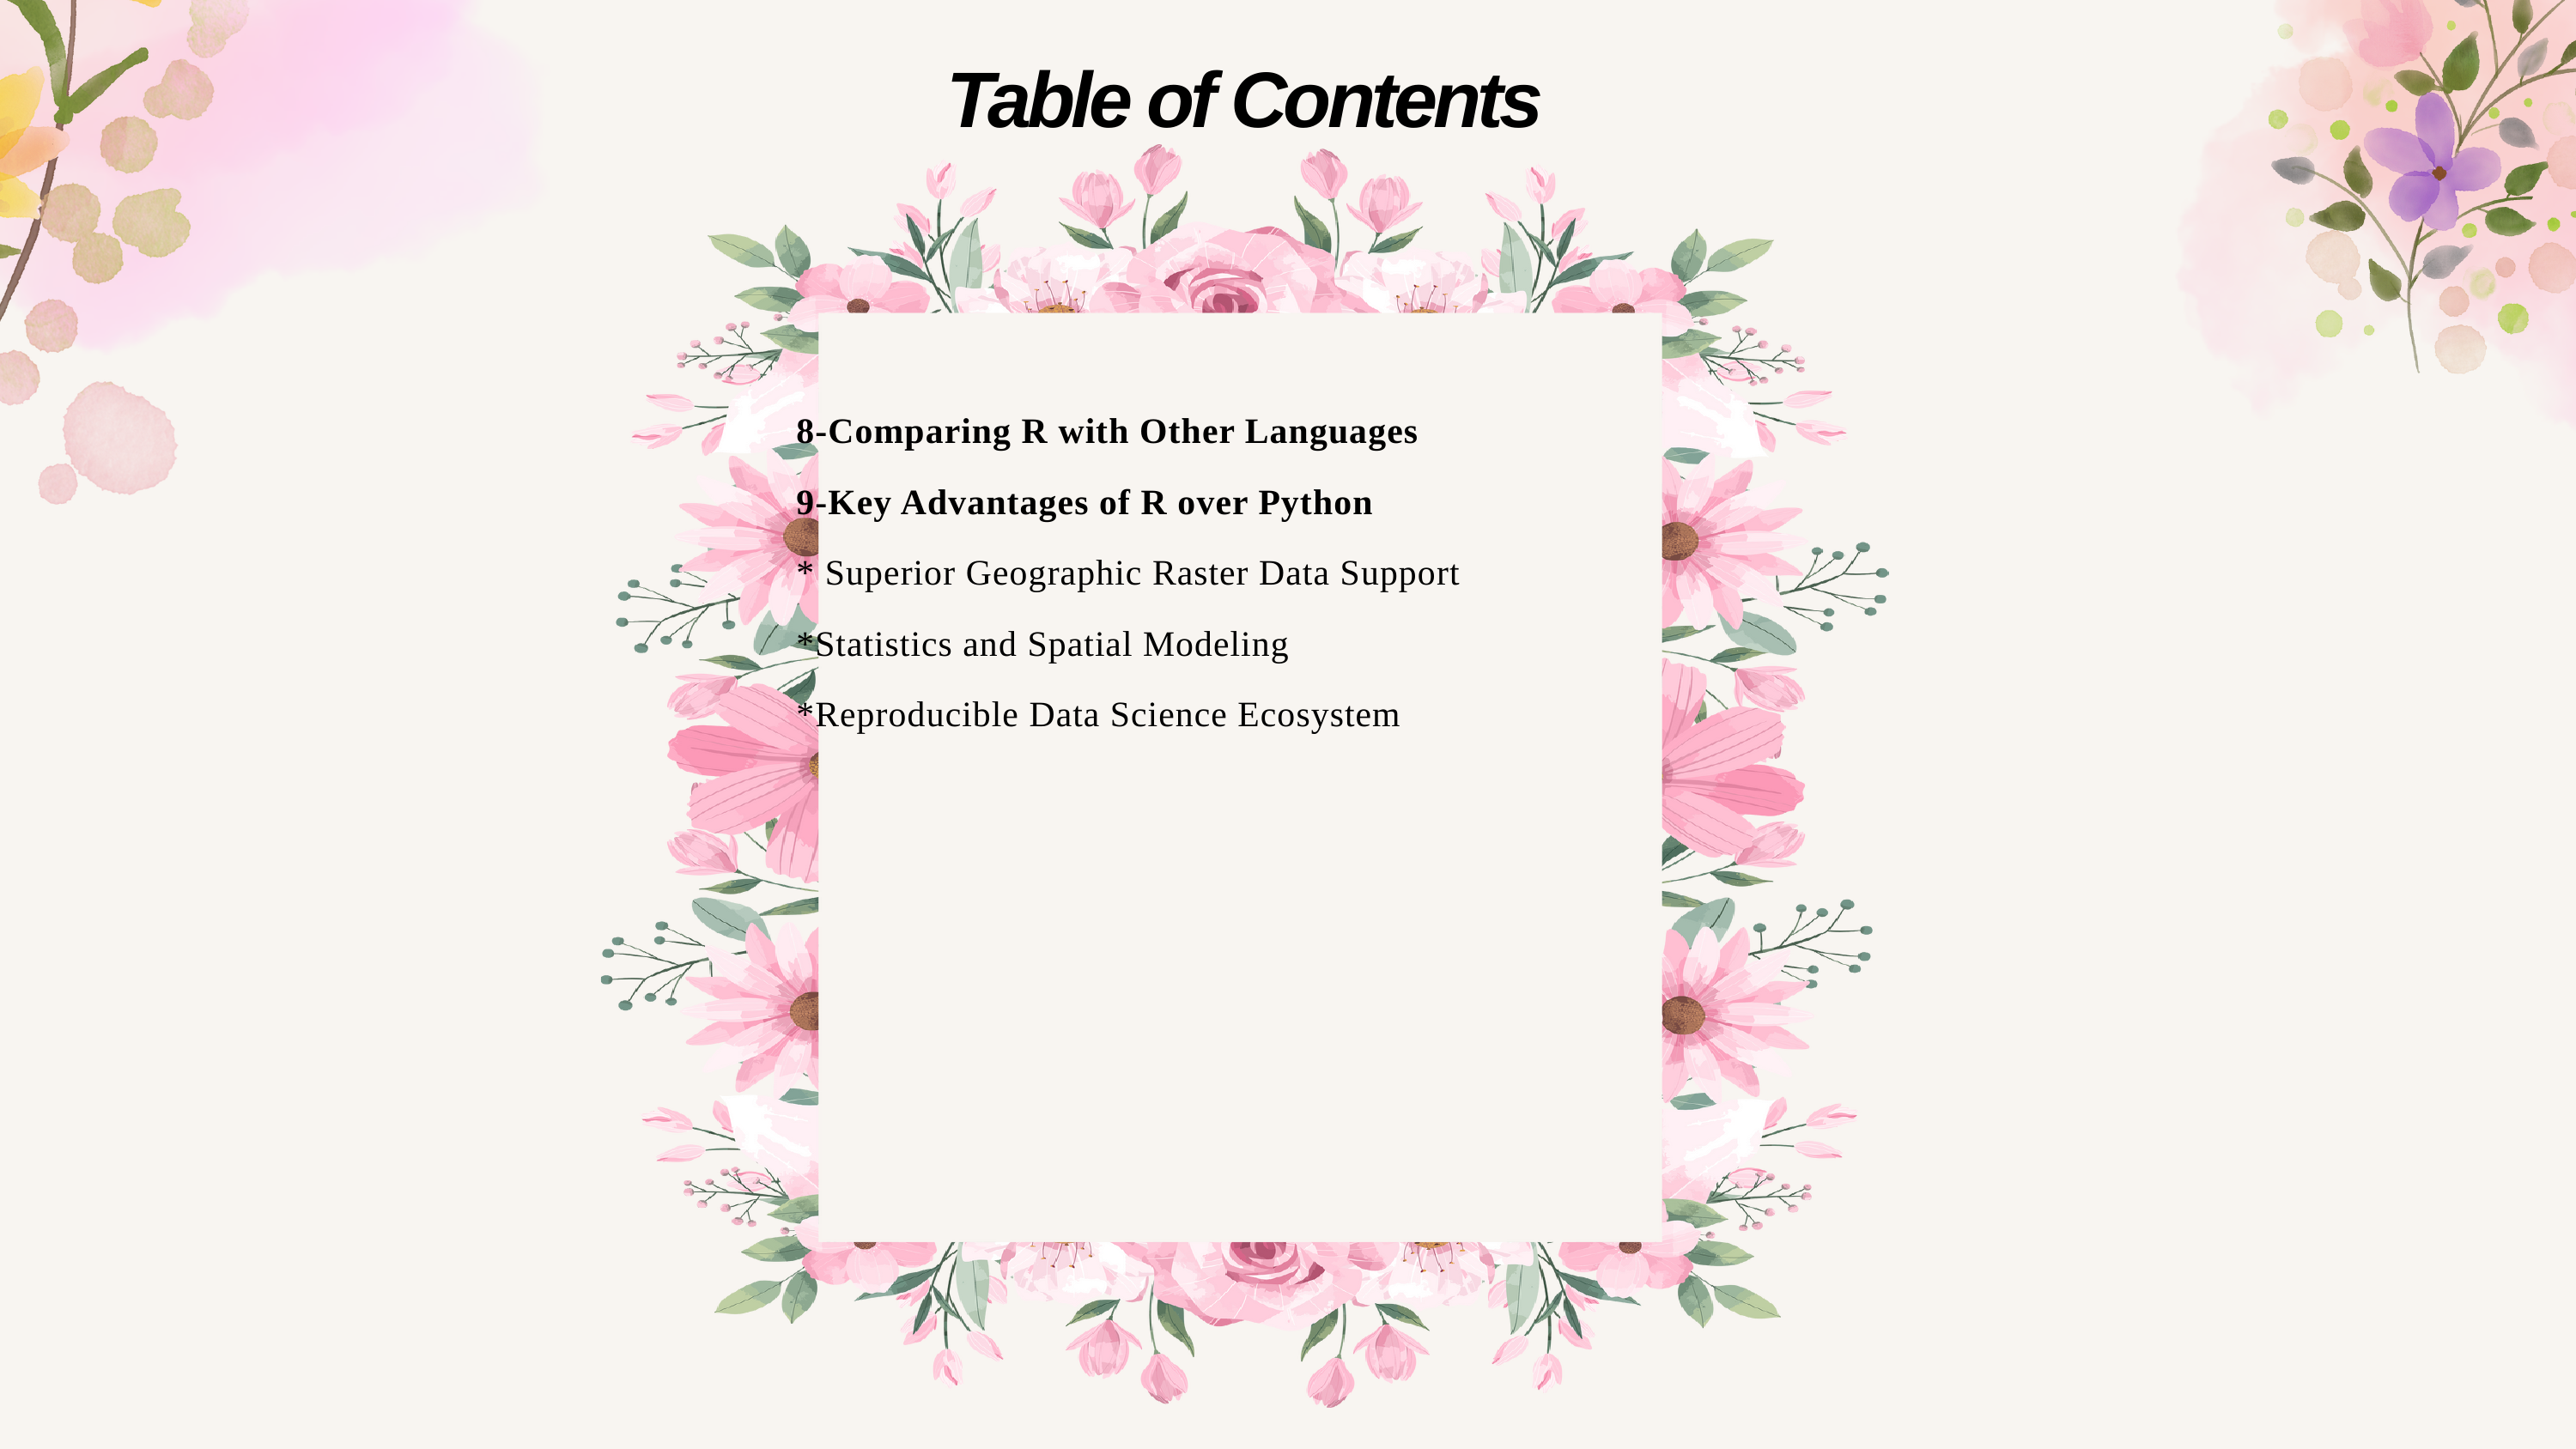

Table of Contents

8-Comparing R with Other Languages
9-Key Advantages of R over Python
* Superior Geographic Raster Data Support
*Statistics and Spatial Modeling
*Reproducible Data Science Ecosystem